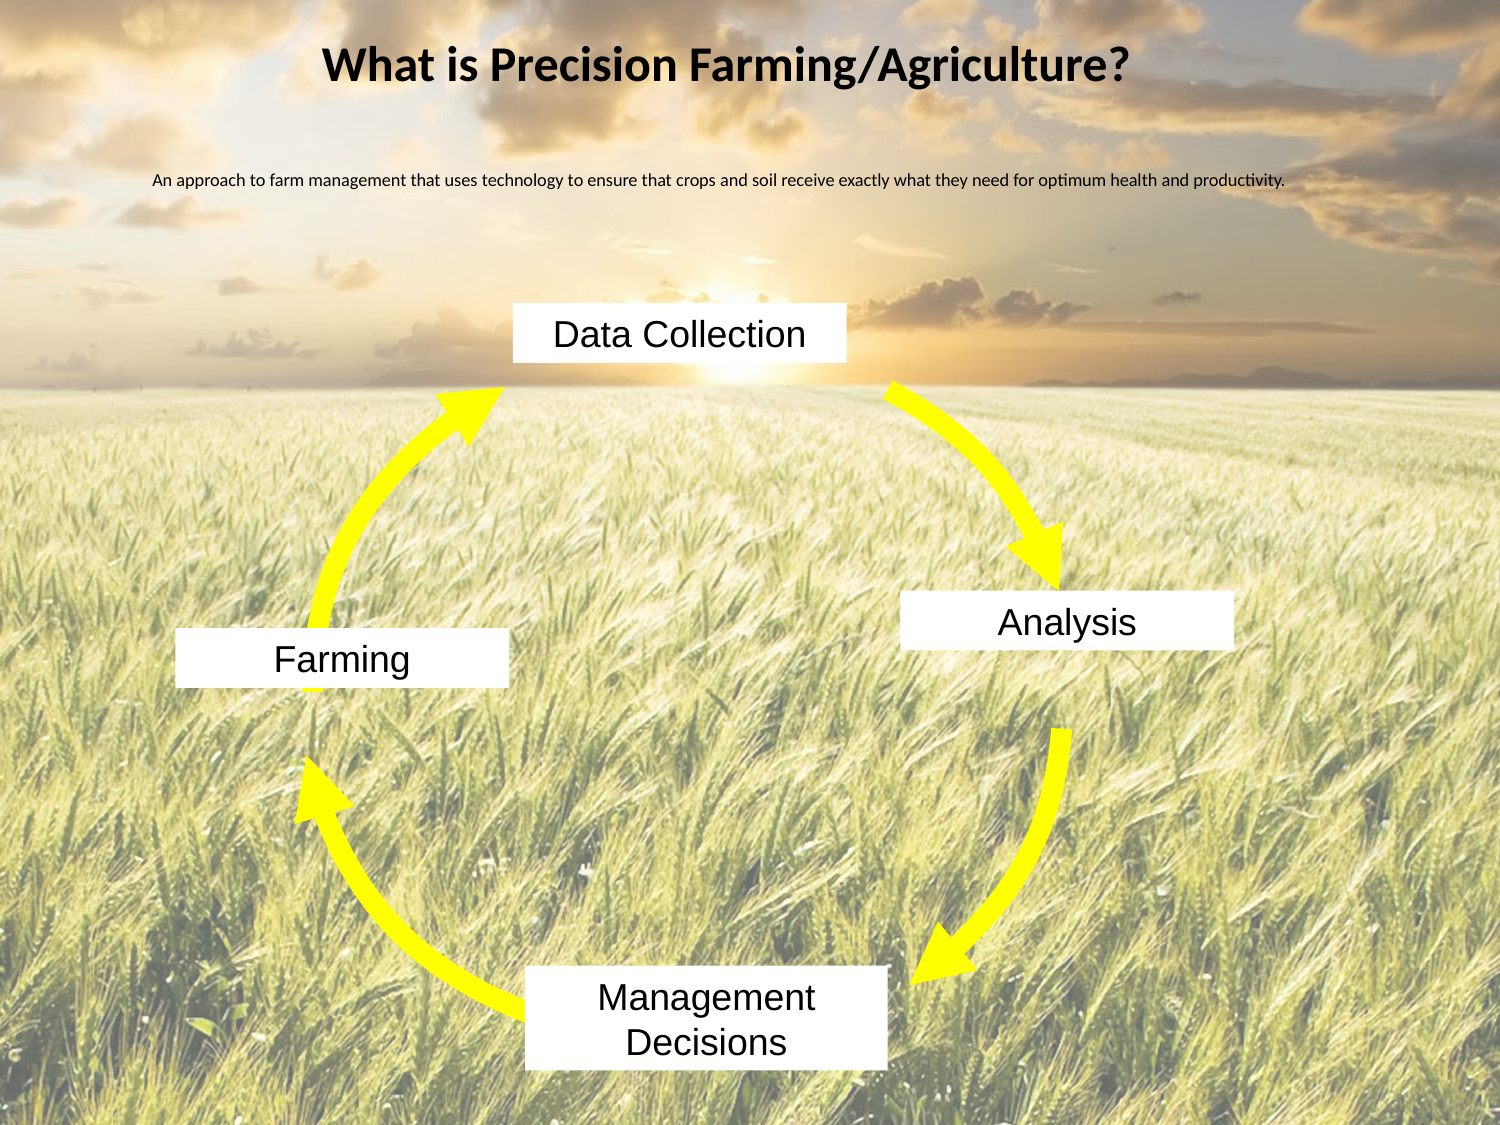

What is Precision Farming/Agriculture?
# An approach to farm management that uses technology to ensure that crops and soil receive exactly what they need for optimum health and productivity.
Data Collection

Analysis
Farming

Management Decisions